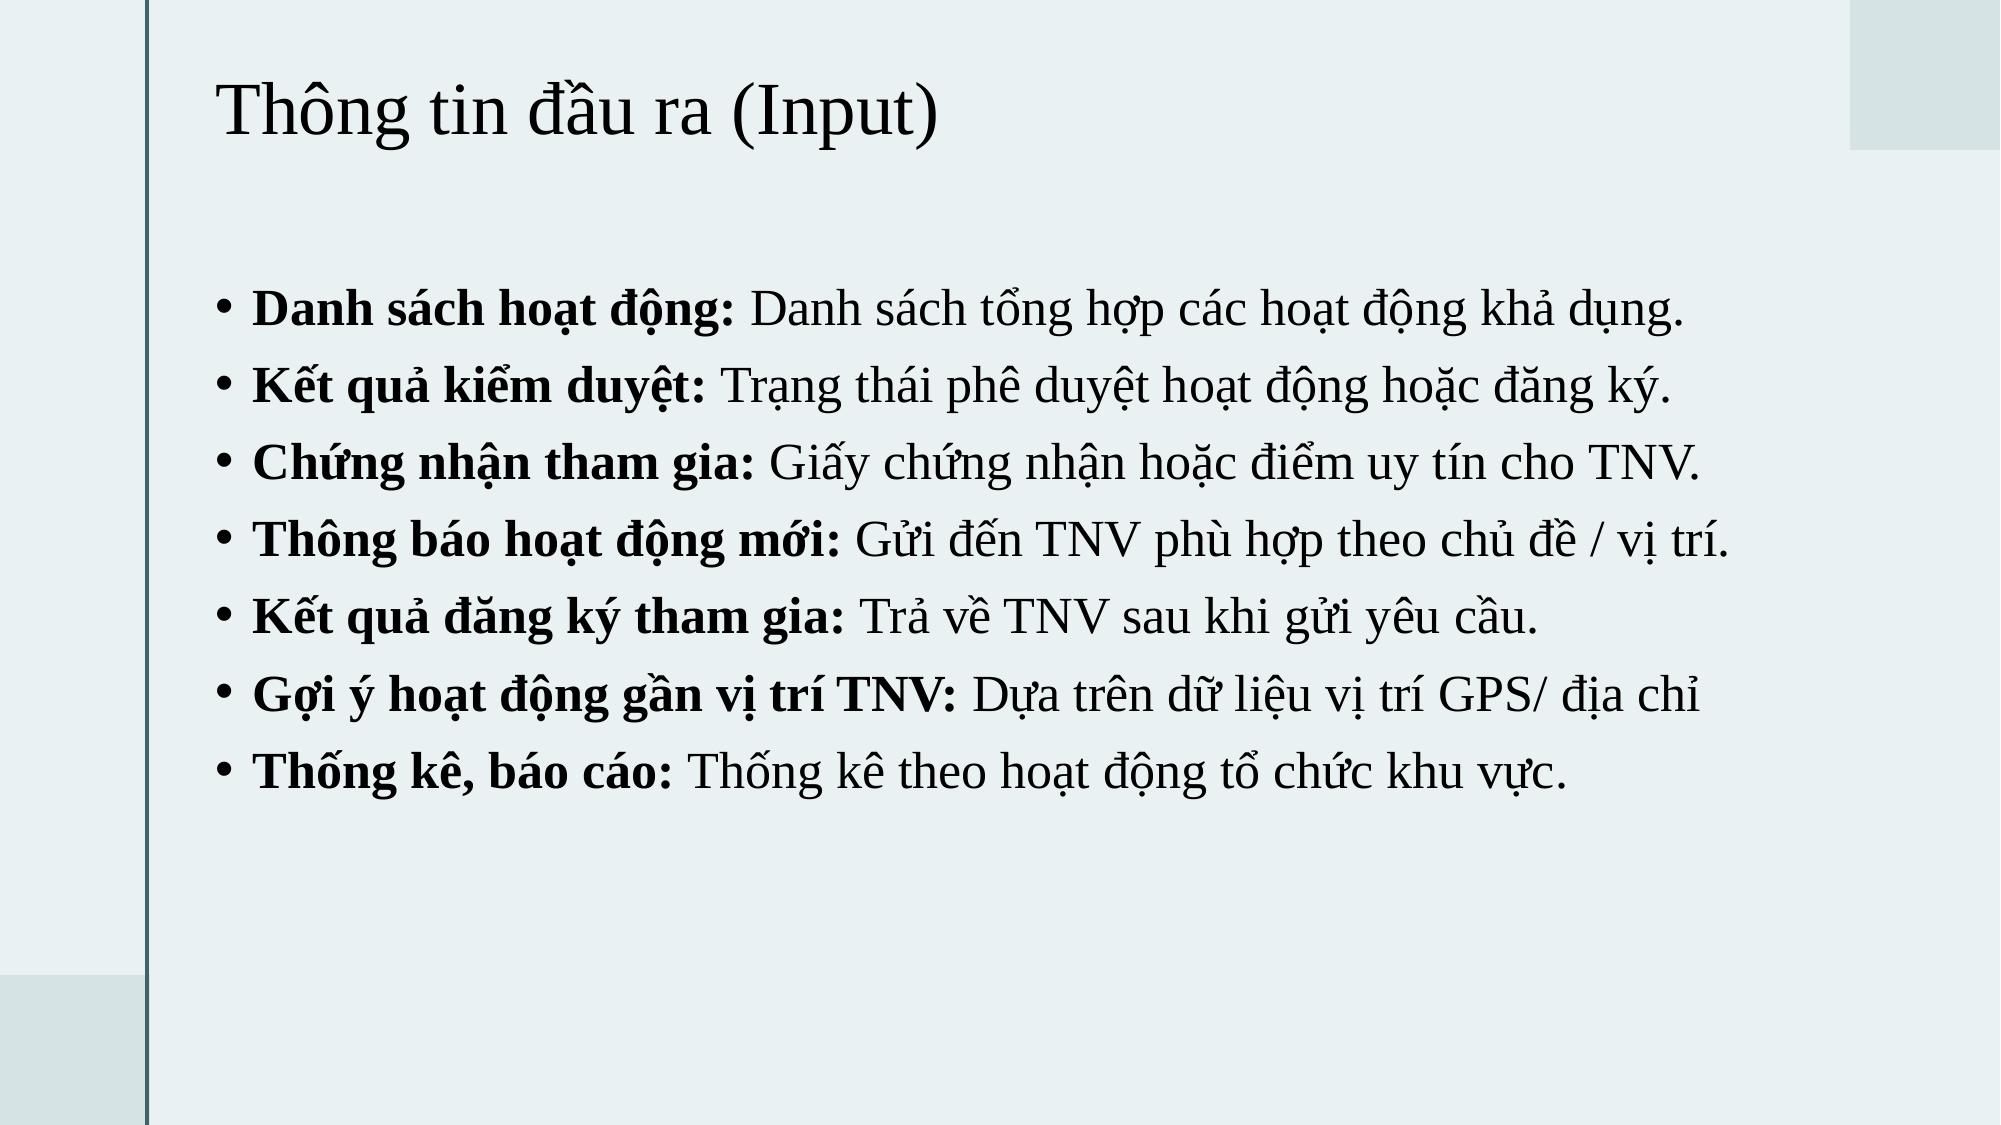

# Thông tin đầu ra (Input)
Danh sách hoạt động: Danh sách tổng hợp các hoạt động khả dụng.
Kết quả kiểm duyệt: Trạng thái phê duyệt hoạt động hoặc đăng ký.
Chứng nhận tham gia: Giấy chứng nhận hoặc điểm uy tín cho TNV.
Thông báo hoạt động mới: Gửi đến TNV phù hợp theo chủ đề / vị trí.
Kết quả đăng ký tham gia: Trả về TNV sau khi gửi yêu cầu.
Gợi ý hoạt động gần vị trí TNV: Dựa trên dữ liệu vị trí GPS/ địa chỉ
Thống kê, báo cáo: Thống kê theo hoạt động tổ chức khu vực.